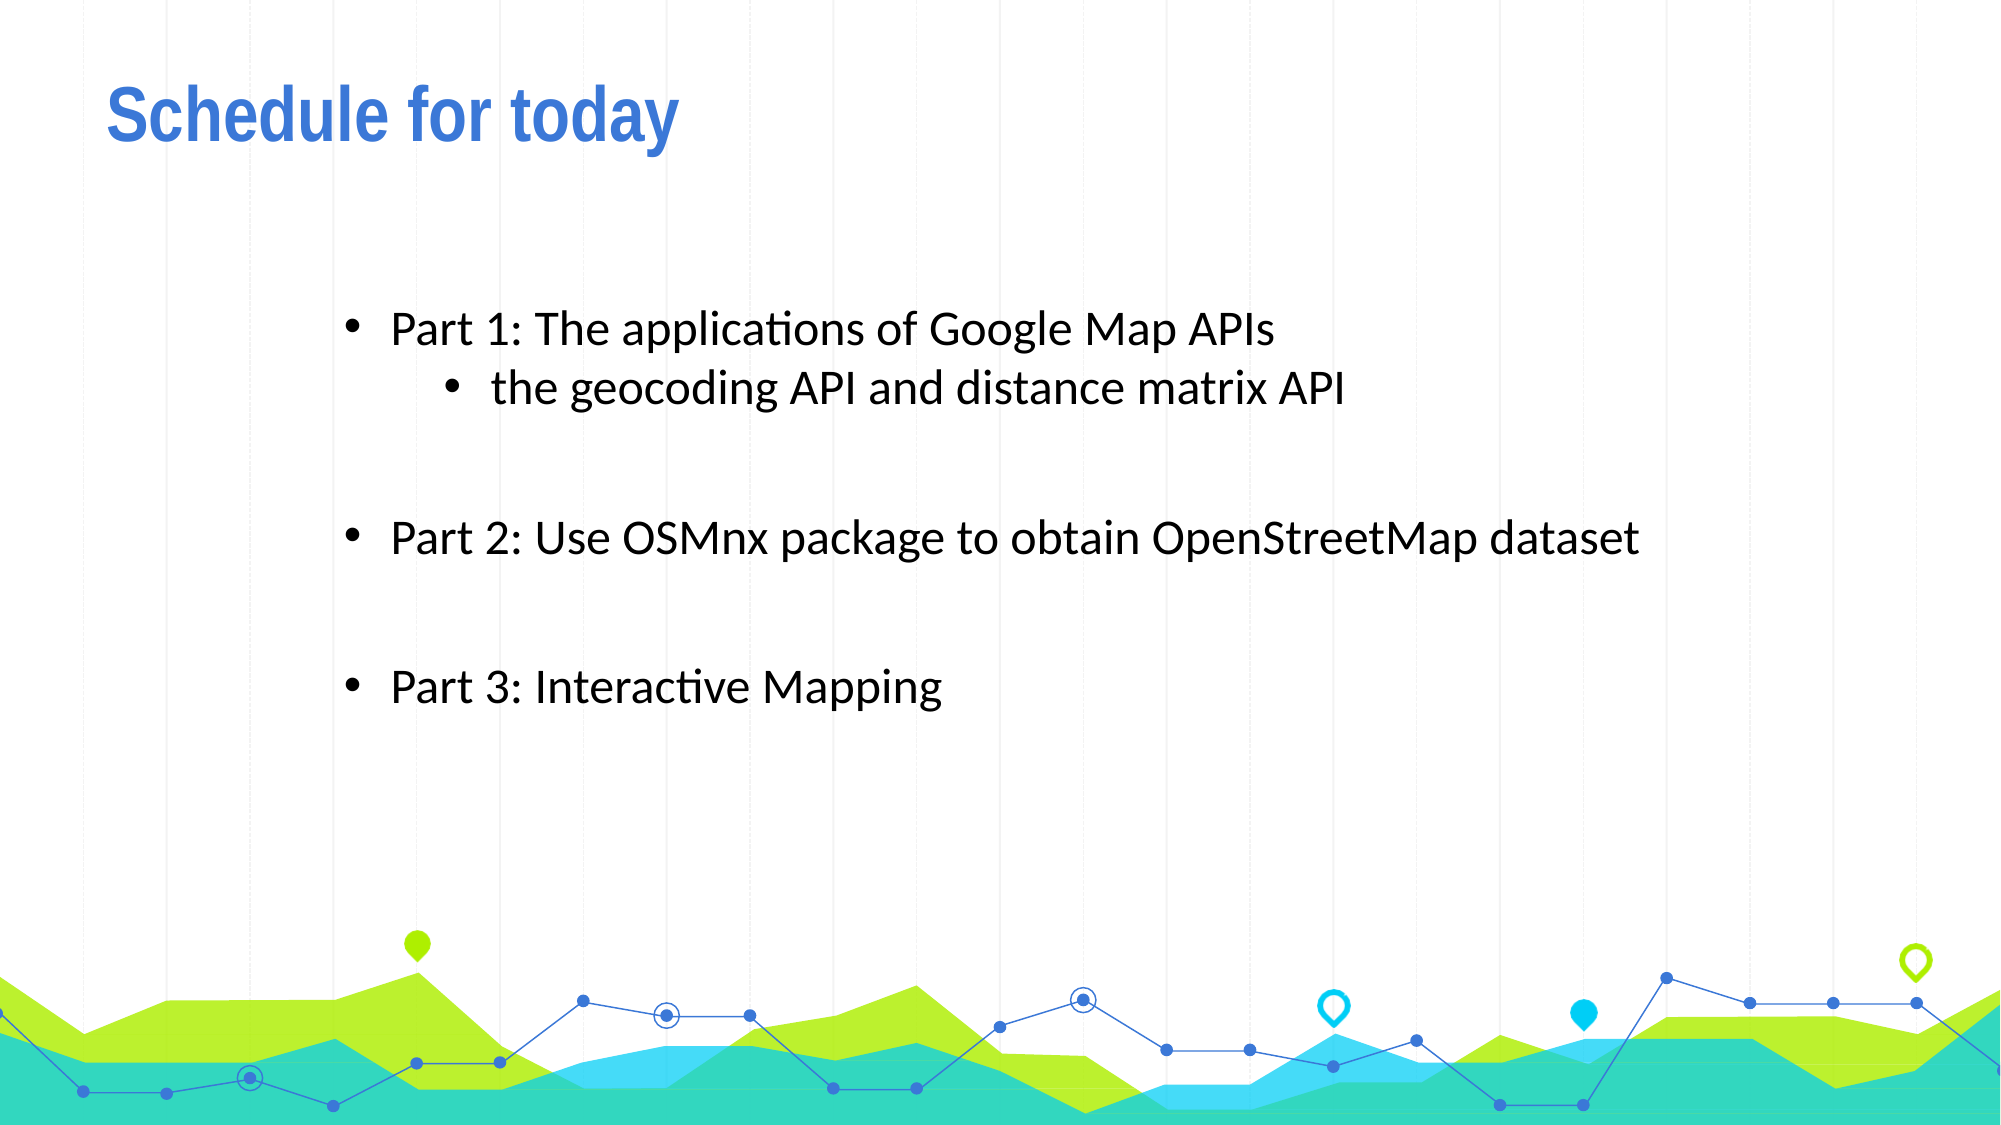

# Schedule for today
Part 1: The applications of Google Map APIs
the geocoding API and distance matrix API

Part 2: Use OSMnx package to obtain OpenStreetMap dataset

Part 3: Interactive Mapping